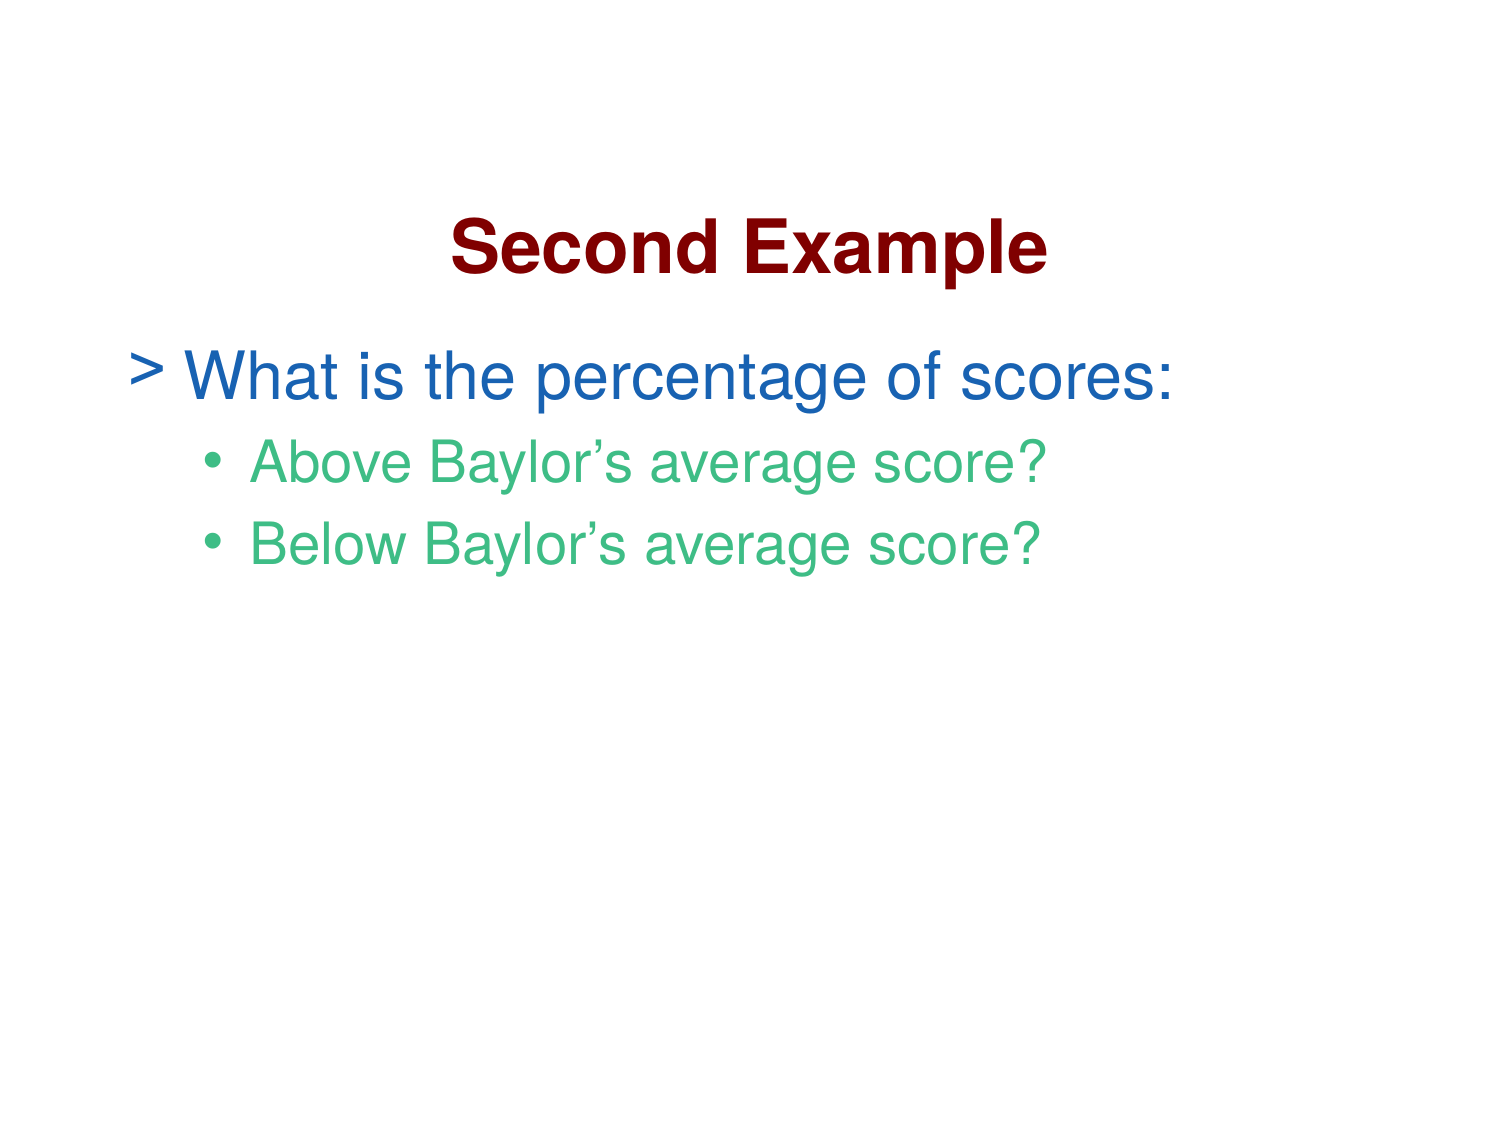

# Second Example
What is the percentage of scores:
Above Baylor’s average score?
Below Baylor’s average score?